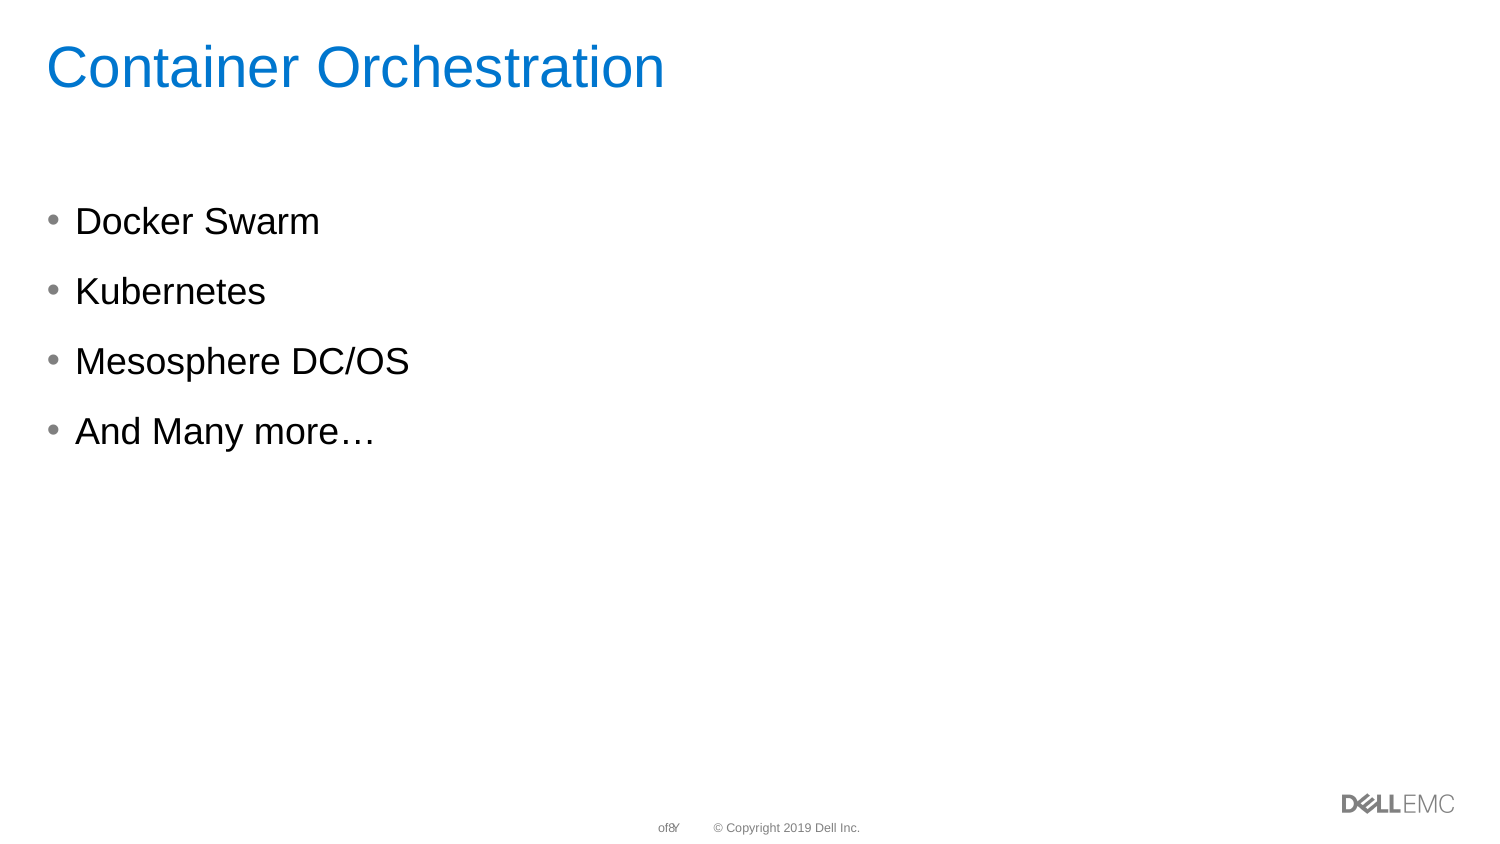

# Container Orchestration
Docker Swarm
Kubernetes
Mesosphere DC/OS
And Many more…